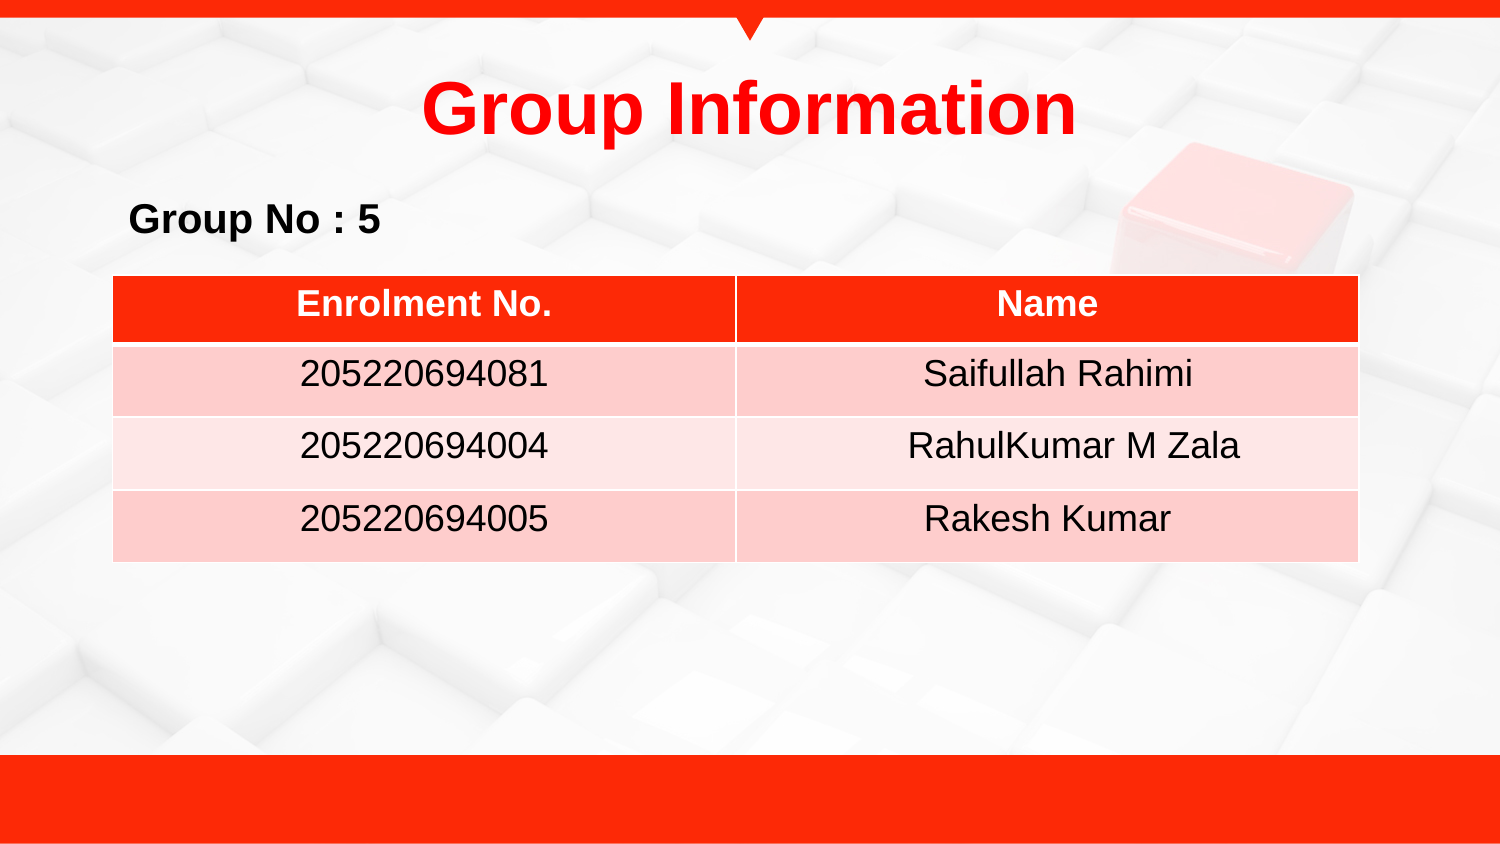

# Group Information
Group No : 5
| Enrolment No. | Name |
| --- | --- |
| 205220694081 | Saifullah Rahimi |
| 205220694004 | RahulKumar M Zala |
| 205220694005 | Rakesh Kumar |